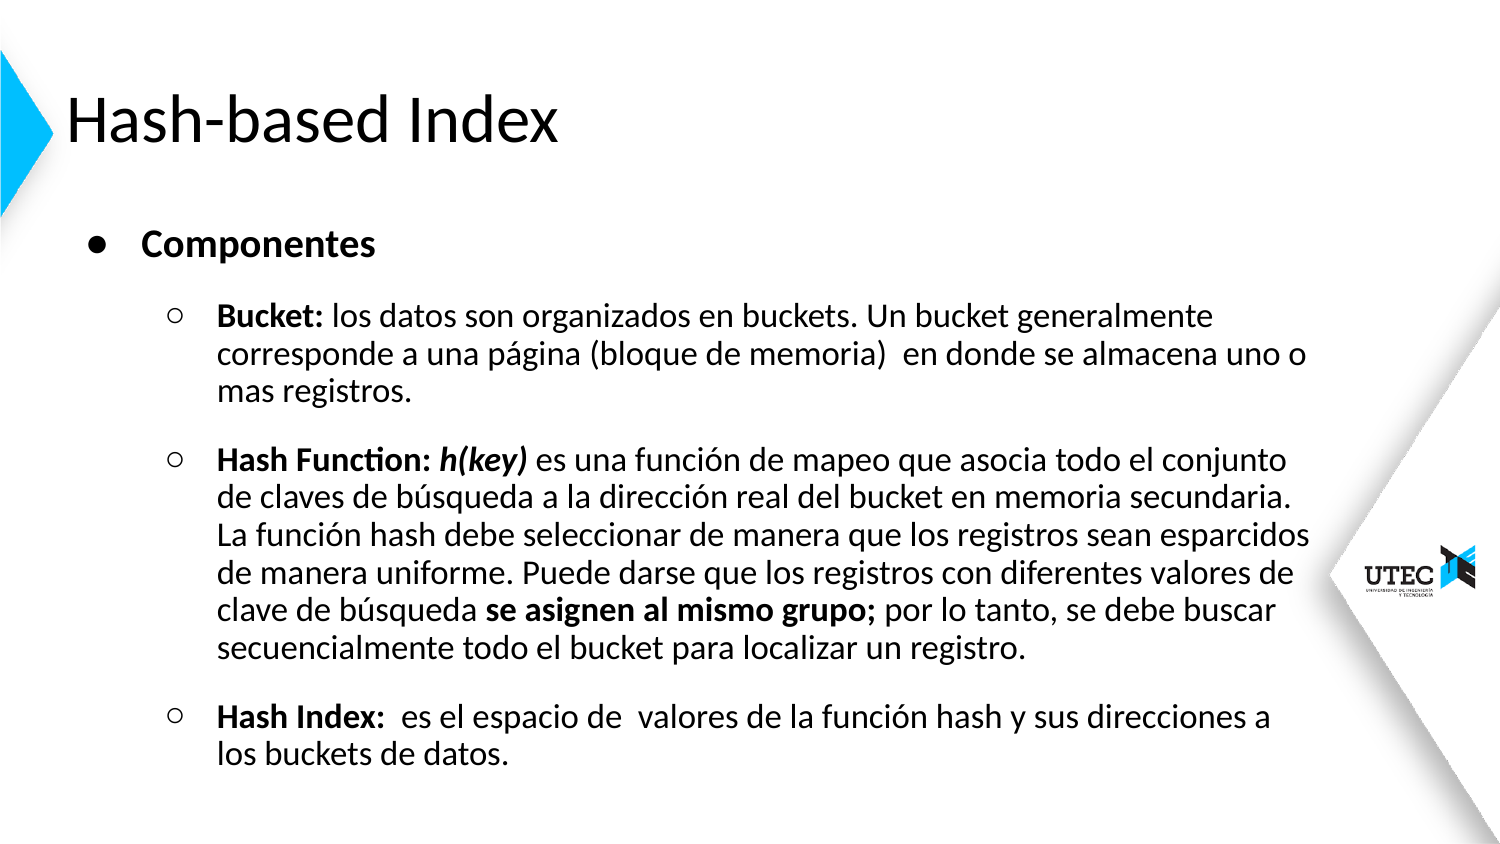

# Hash-based Index
Componentes
Bucket: los datos son organizados en buckets. Un bucket generalmente  corresponde a una página (bloque de memoria)  en donde se almacena uno o mas registros.
Hash Function: h(key) es una función de mapeo que asocia todo el conjunto de claves de búsqueda a la dirección real del bucket en memoria secundaria. La función hash debe seleccionar de manera que los registros sean esparcidos de manera uniforme. Puede darse que los registros con diferentes valores de clave de búsqueda se asignen al mismo grupo; por lo tanto, se debe buscar secuencialmente todo el bucket para localizar un registro.
Hash Index:  es el espacio de  valores de la función hash y sus direcciones a los buckets de datos.